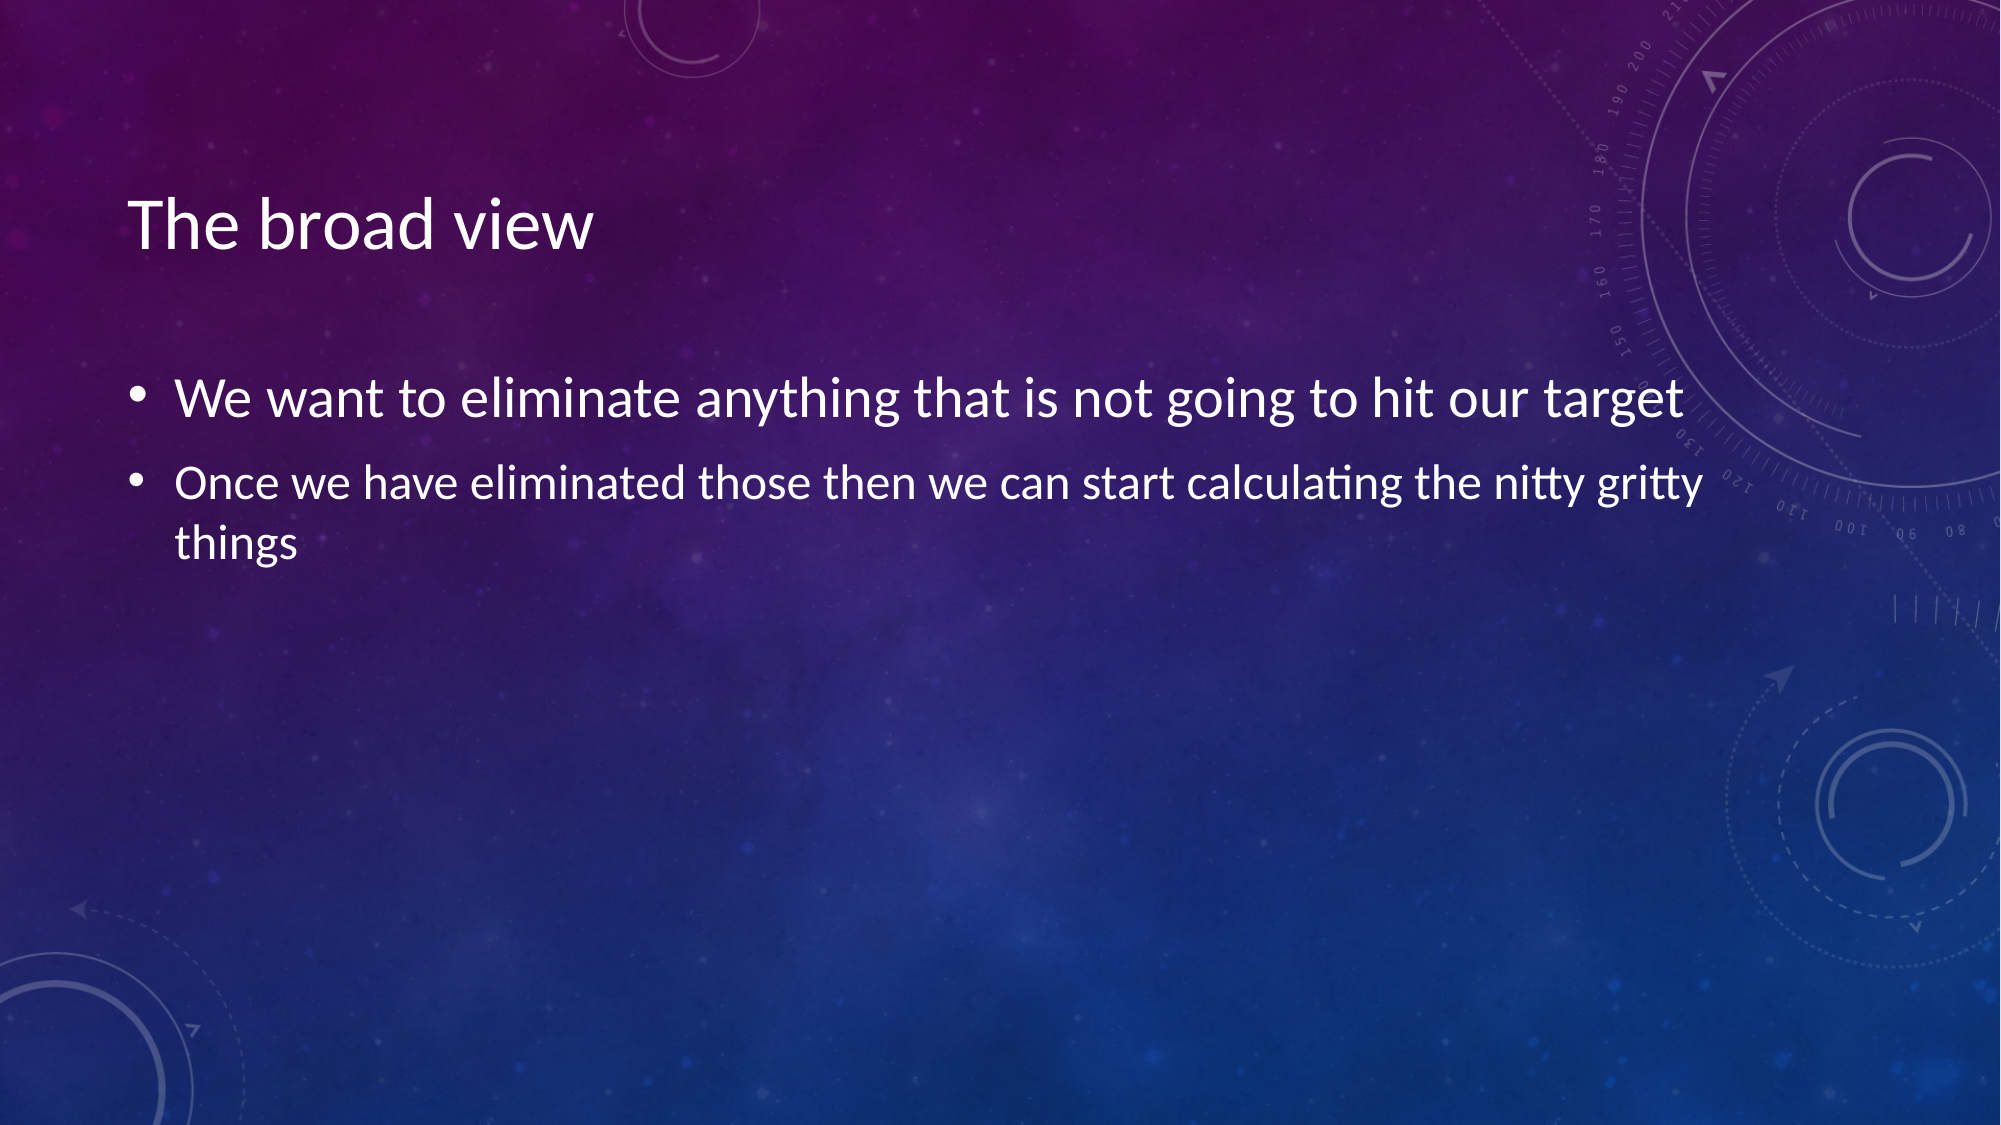

# The broad view
We want to eliminate anything that is not going to hit our target
Once we have eliminated those then we can start calculating the nitty gritty things